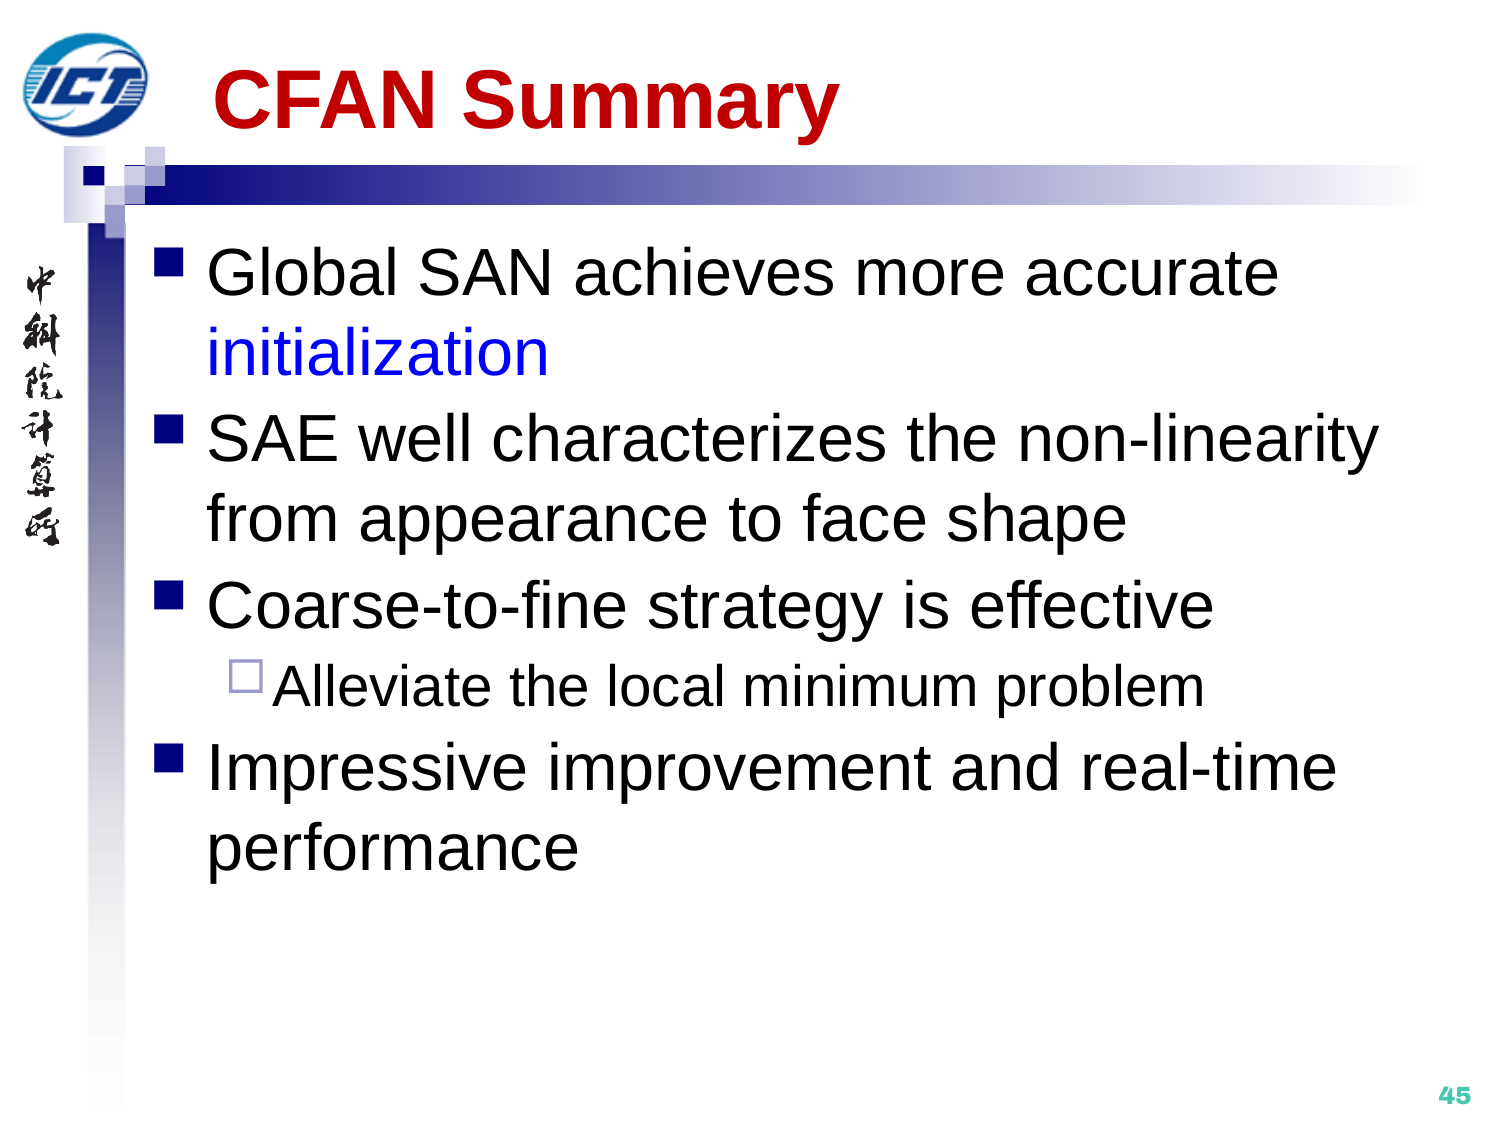

# CFAN Summary
Global SAN achieves more accurate initialization
SAE well characterizes the non-linearity from appearance to face shape
Coarse-to-fine strategy is effective
Alleviate the local minimum problem
Impressive improvement and real-time performance
45